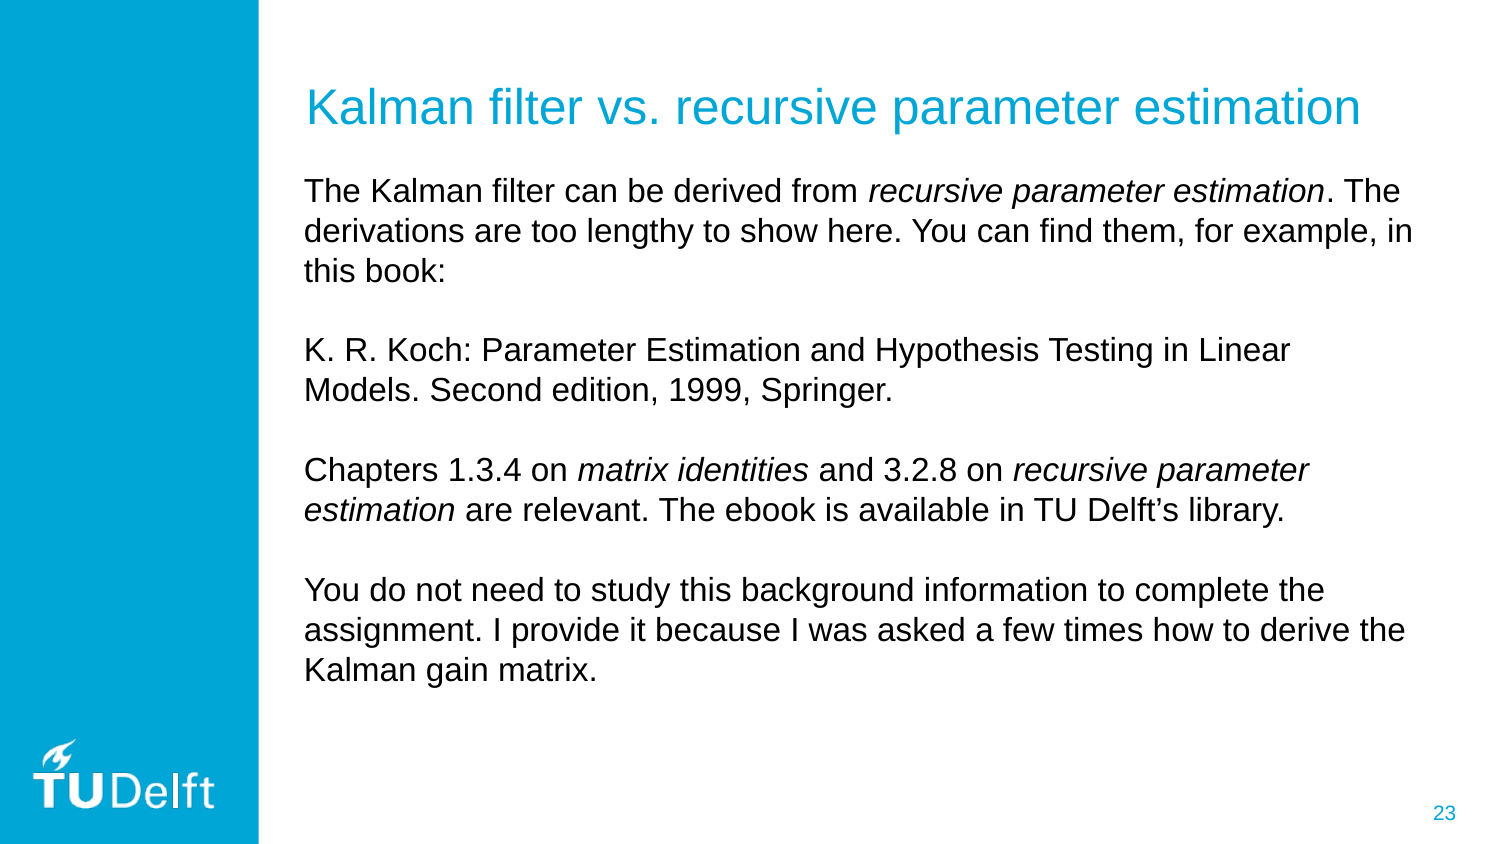

# Kalman filter vs. recursive parameter estimation
The Kalman filter can be derived from recursive parameter estimation. The derivations are too lengthy to show here. You can find them, for example, in this book:

K. R. Koch: Parameter Estimation and Hypothesis Testing in Linear Models. Second edition, 1999, Springer.

Chapters 1.3.4 on matrix identities and 3.2.8 on recursive parameter estimation are relevant. The ebook is available in TU Delft’s library.

You do not need to study this background information to complete the assignment. I provide it because I was asked a few times how to derive the Kalman gain matrix.